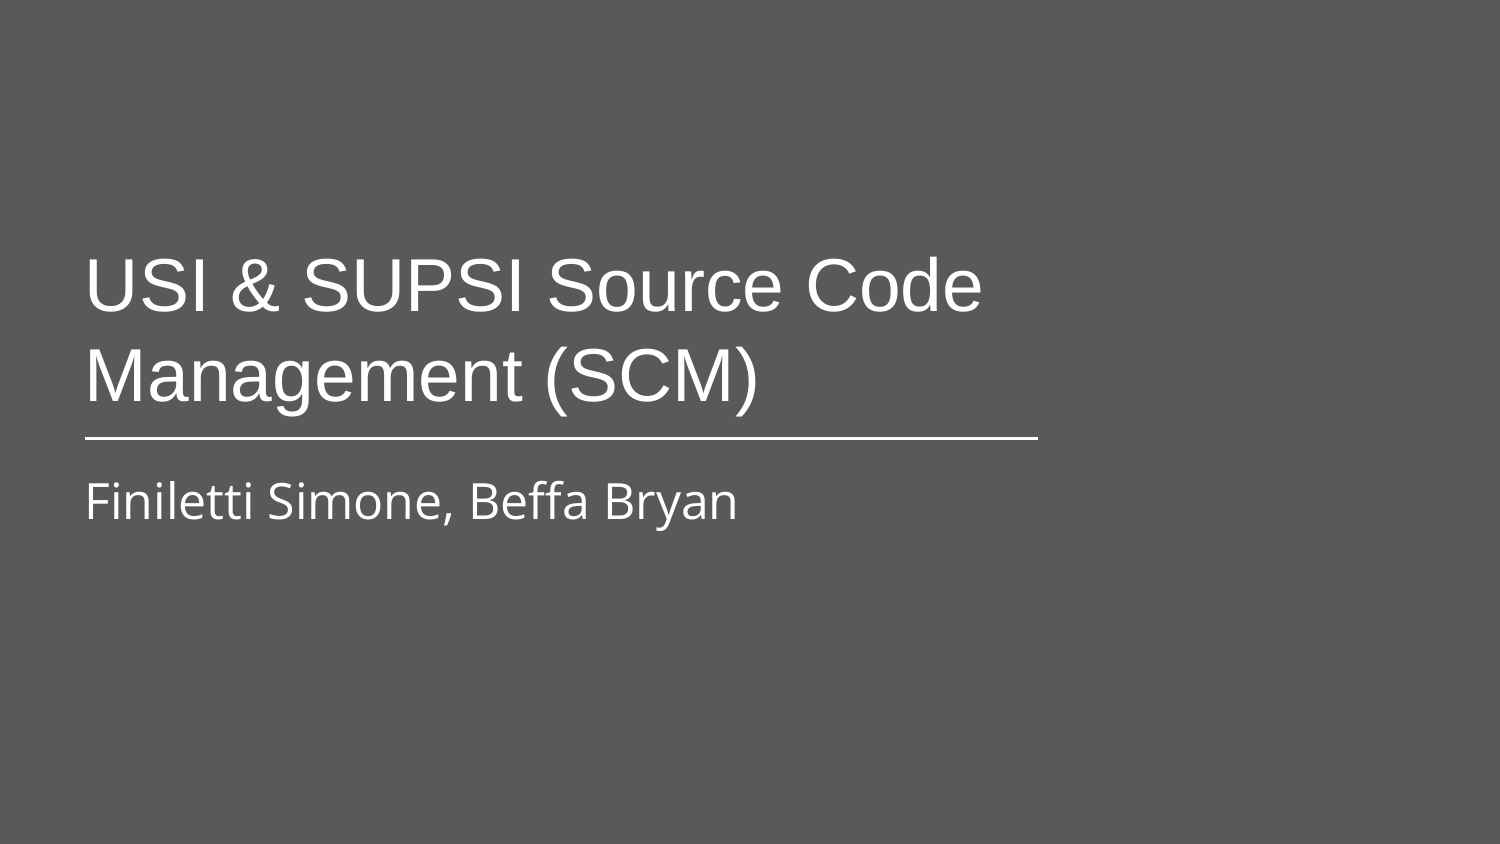

USI & SUPSI Source Code Management (SCM)
Finiletti Simone, Beffa Bryan